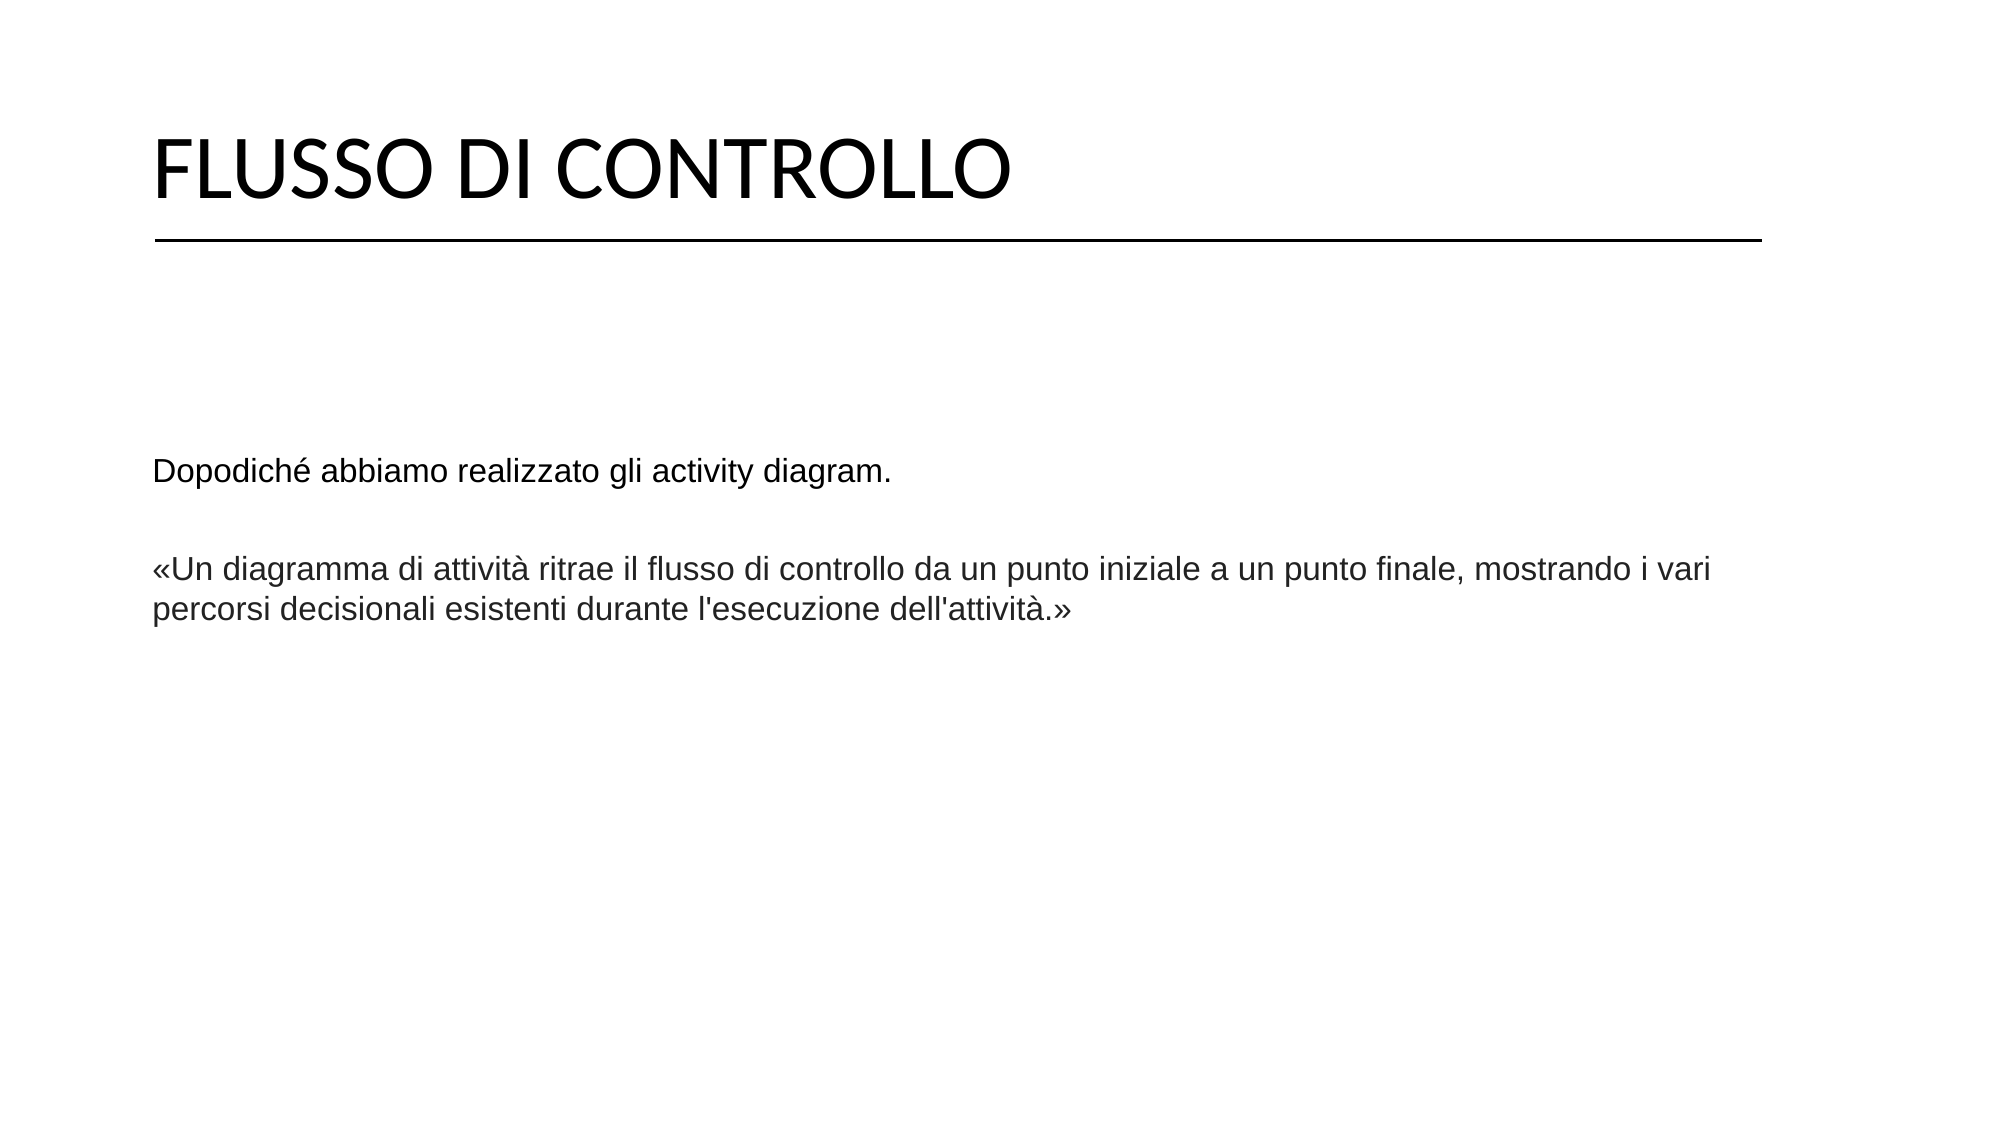

# FLUSSO DI CONTROLLO
Dopodiché abbiamo realizzato gli activity diagram.

«Un diagramma di attività ritrae il flusso di controllo da un punto iniziale a un punto finale, mostrando i vari
percorsi decisionali esistenti durante l'esecuzione dell'attività.»